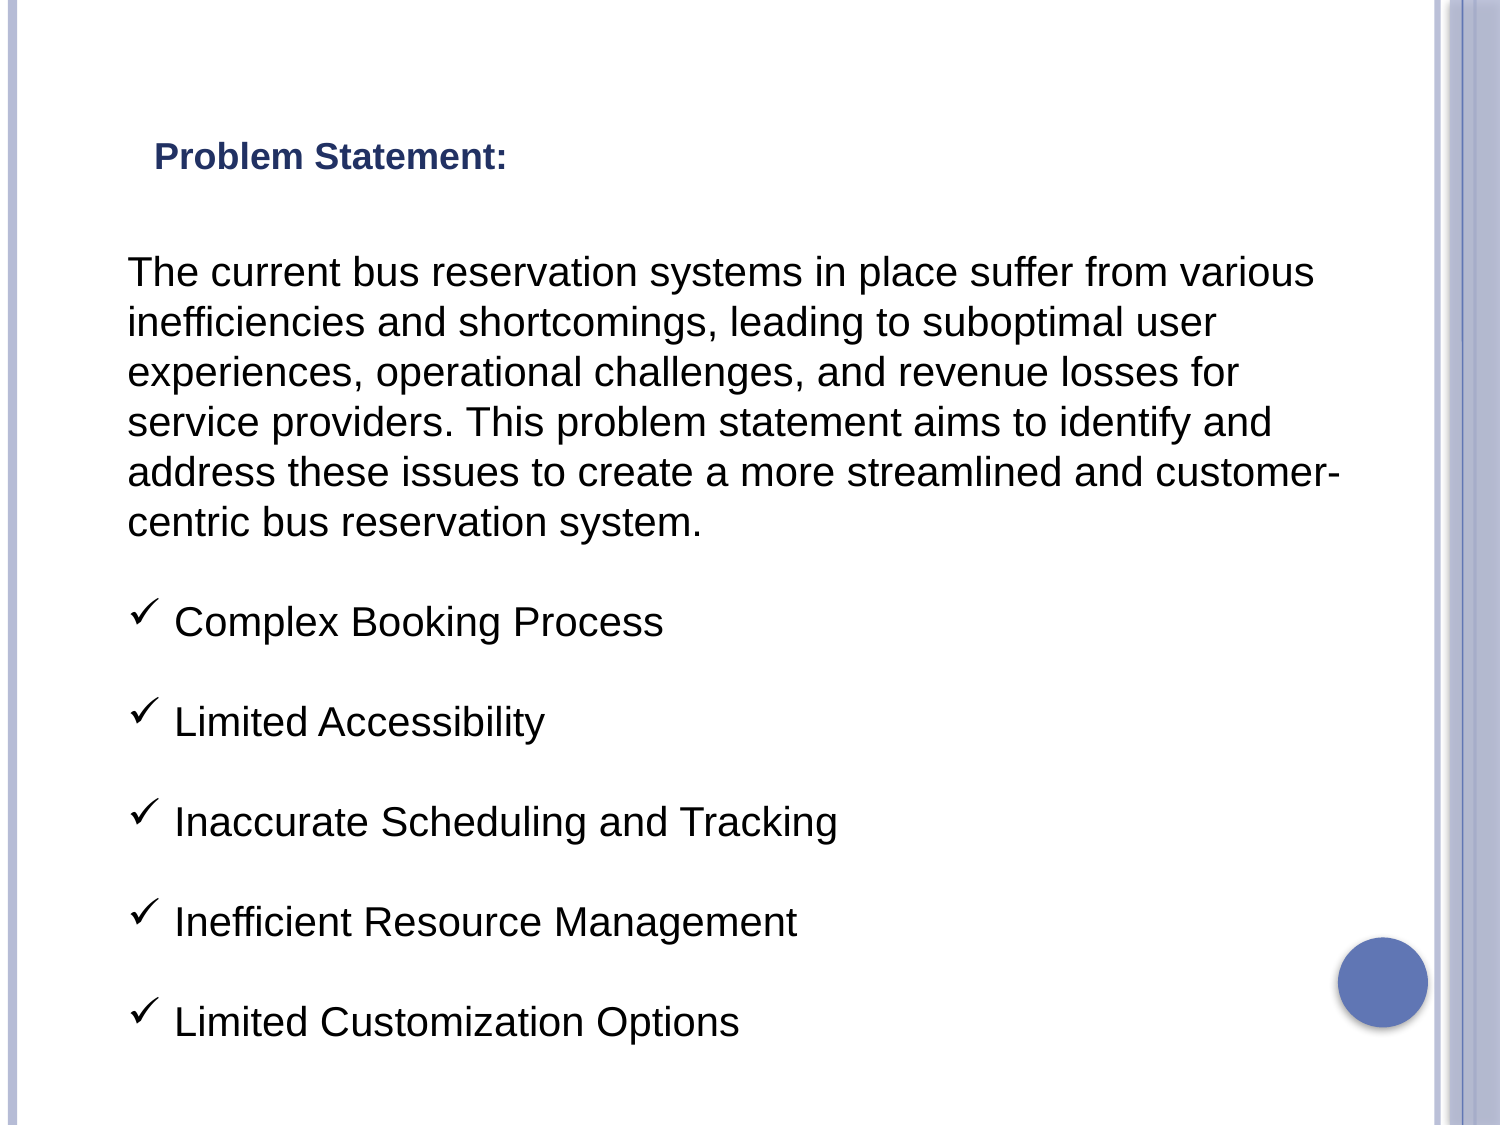

Problem Statement:
The current bus reservation systems in place suffer from various inefficiencies and shortcomings, leading to suboptimal user experiences, operational challenges, and revenue losses for service providers. This problem statement aims to identify and address these issues to create a more streamlined and customer-centric bus reservation system.

Complex Booking Process

Limited Accessibility

Inaccurate Scheduling and Tracking

Inefficient Resource Management

Limited Customization Options